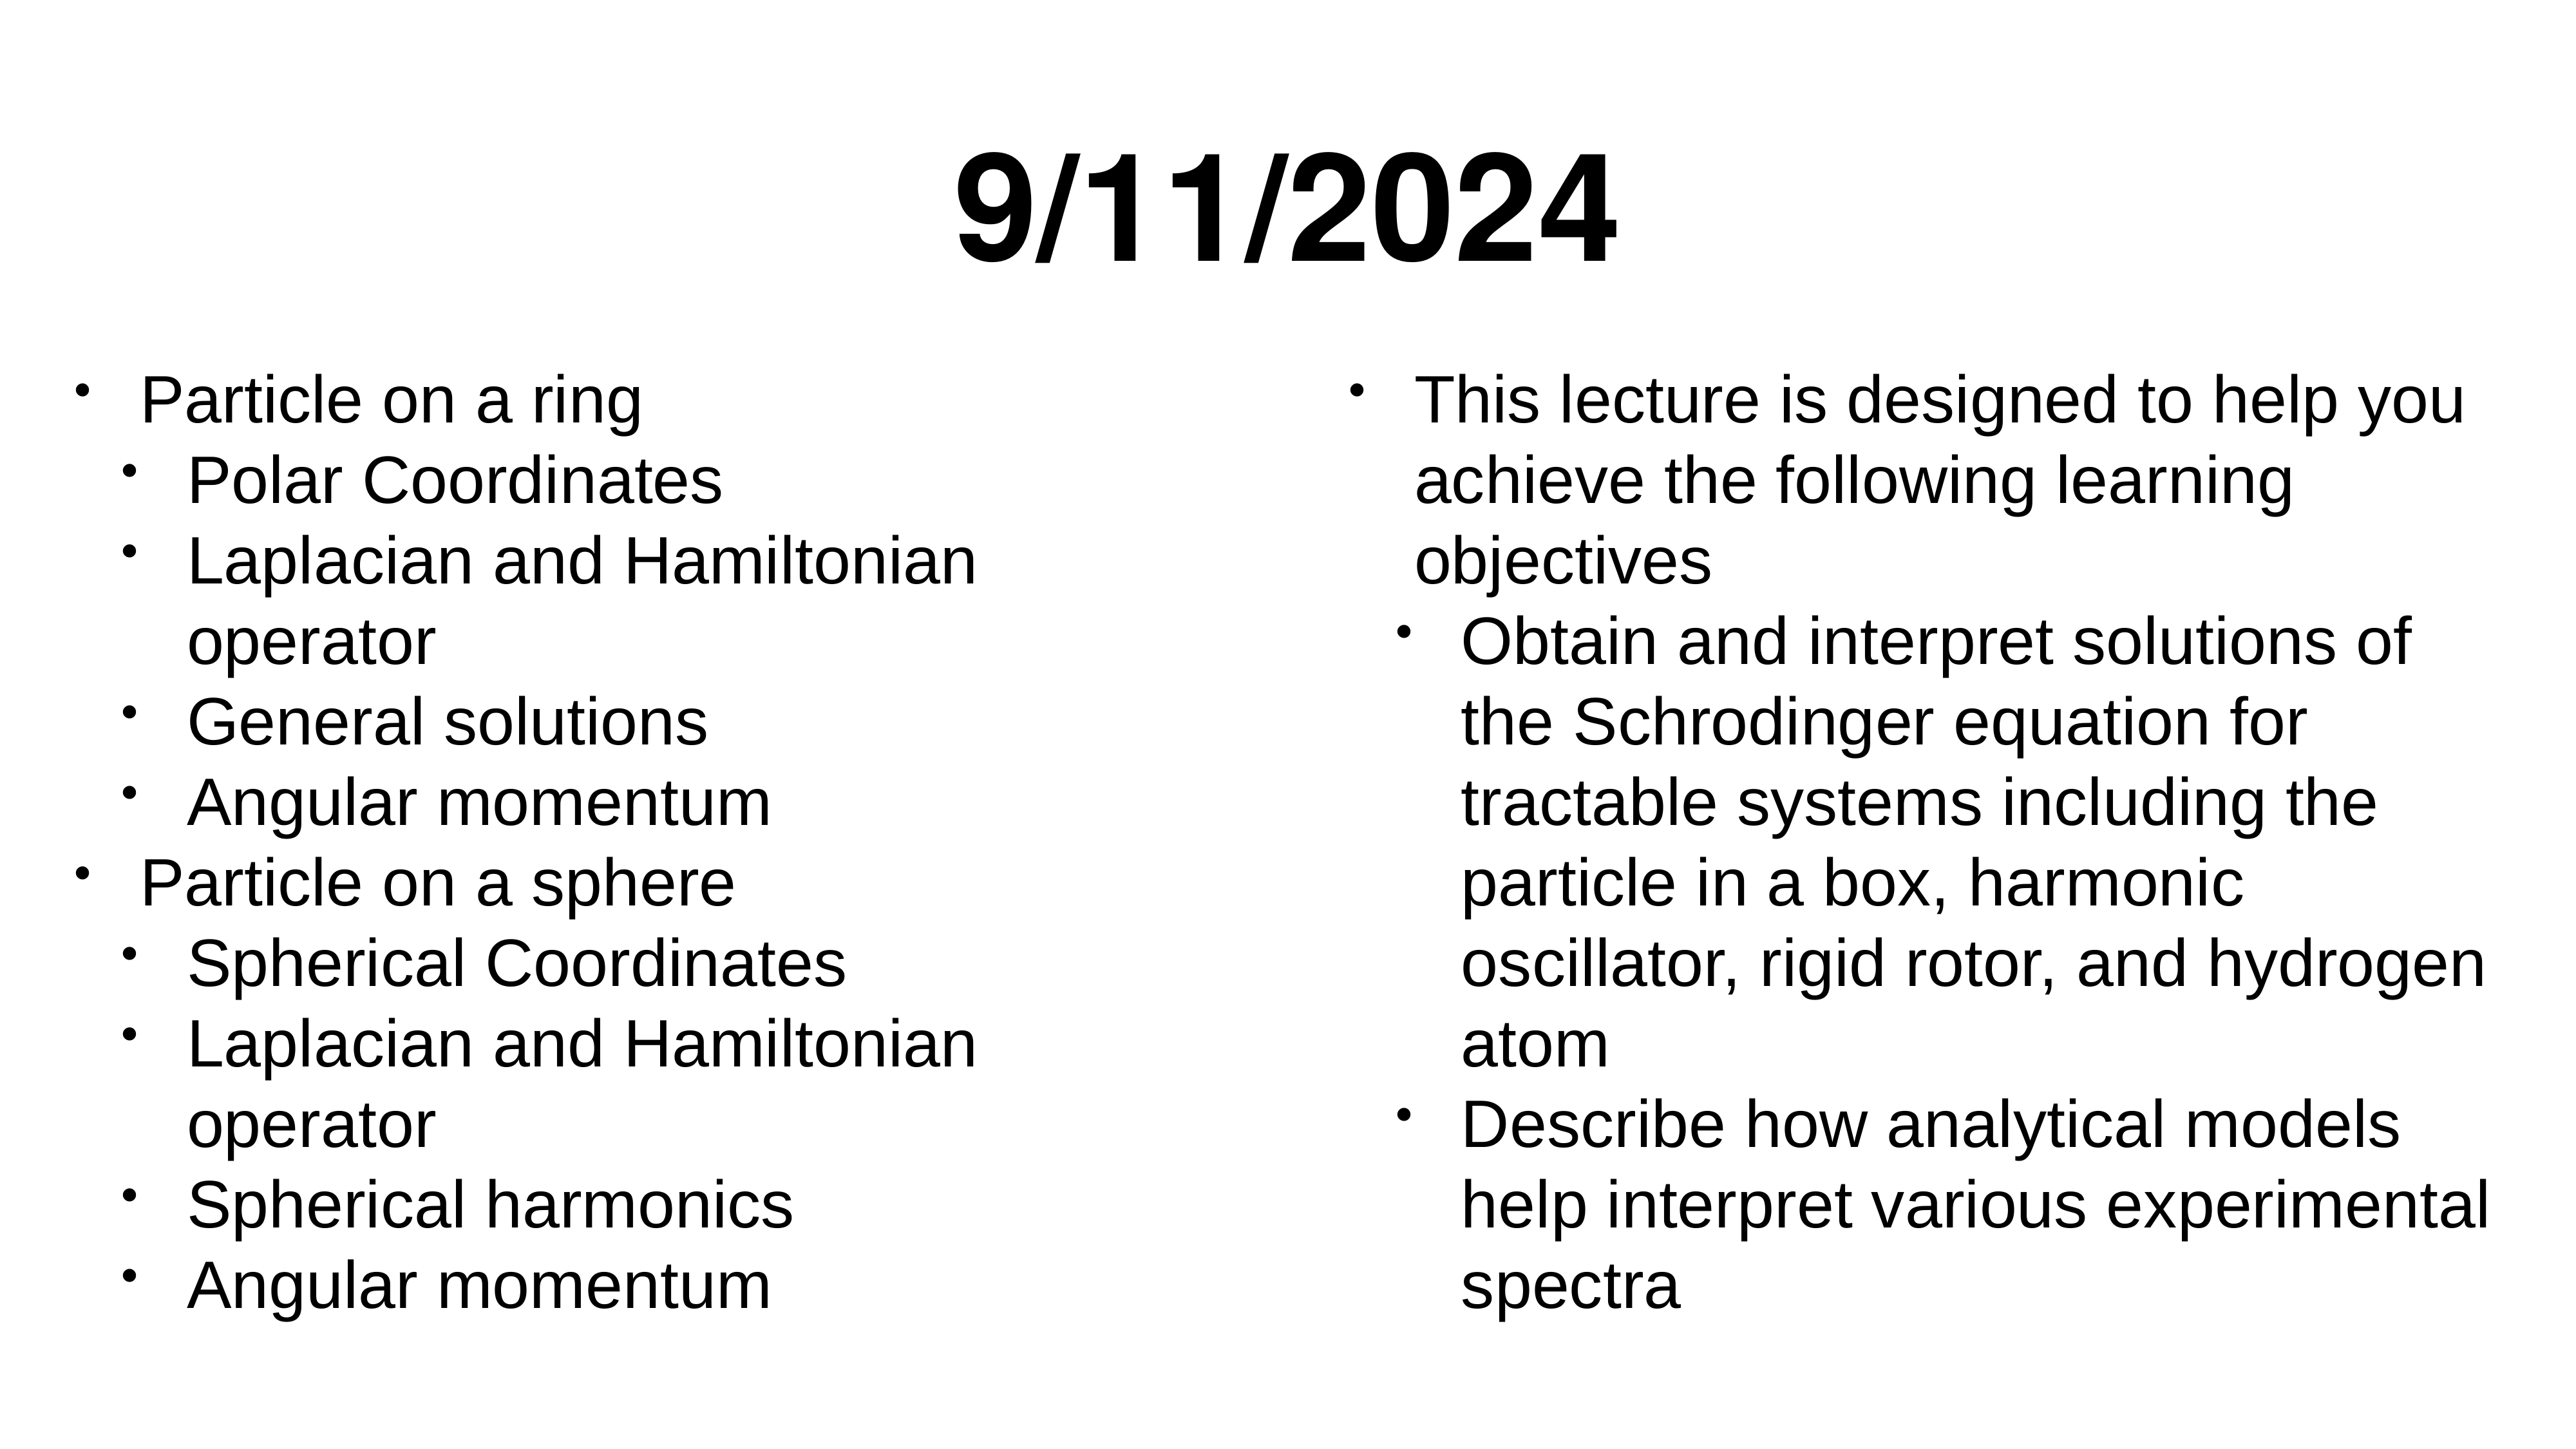

# 9/11/2024
Particle on a ring
Polar Coordinates
Laplacian and Hamiltonian operator
General solutions
Angular momentum
Particle on a sphere
Spherical Coordinates
Laplacian and Hamiltonian operator
Spherical harmonics
Angular momentum
This lecture is designed to help you achieve the following learning objectives
Obtain and interpret solutions of the Schrodinger equation for tractable systems including the particle in a box, harmonic oscillator, rigid rotor, and hydrogen atom
Describe how analytical models help interpret various experimental spectra
1